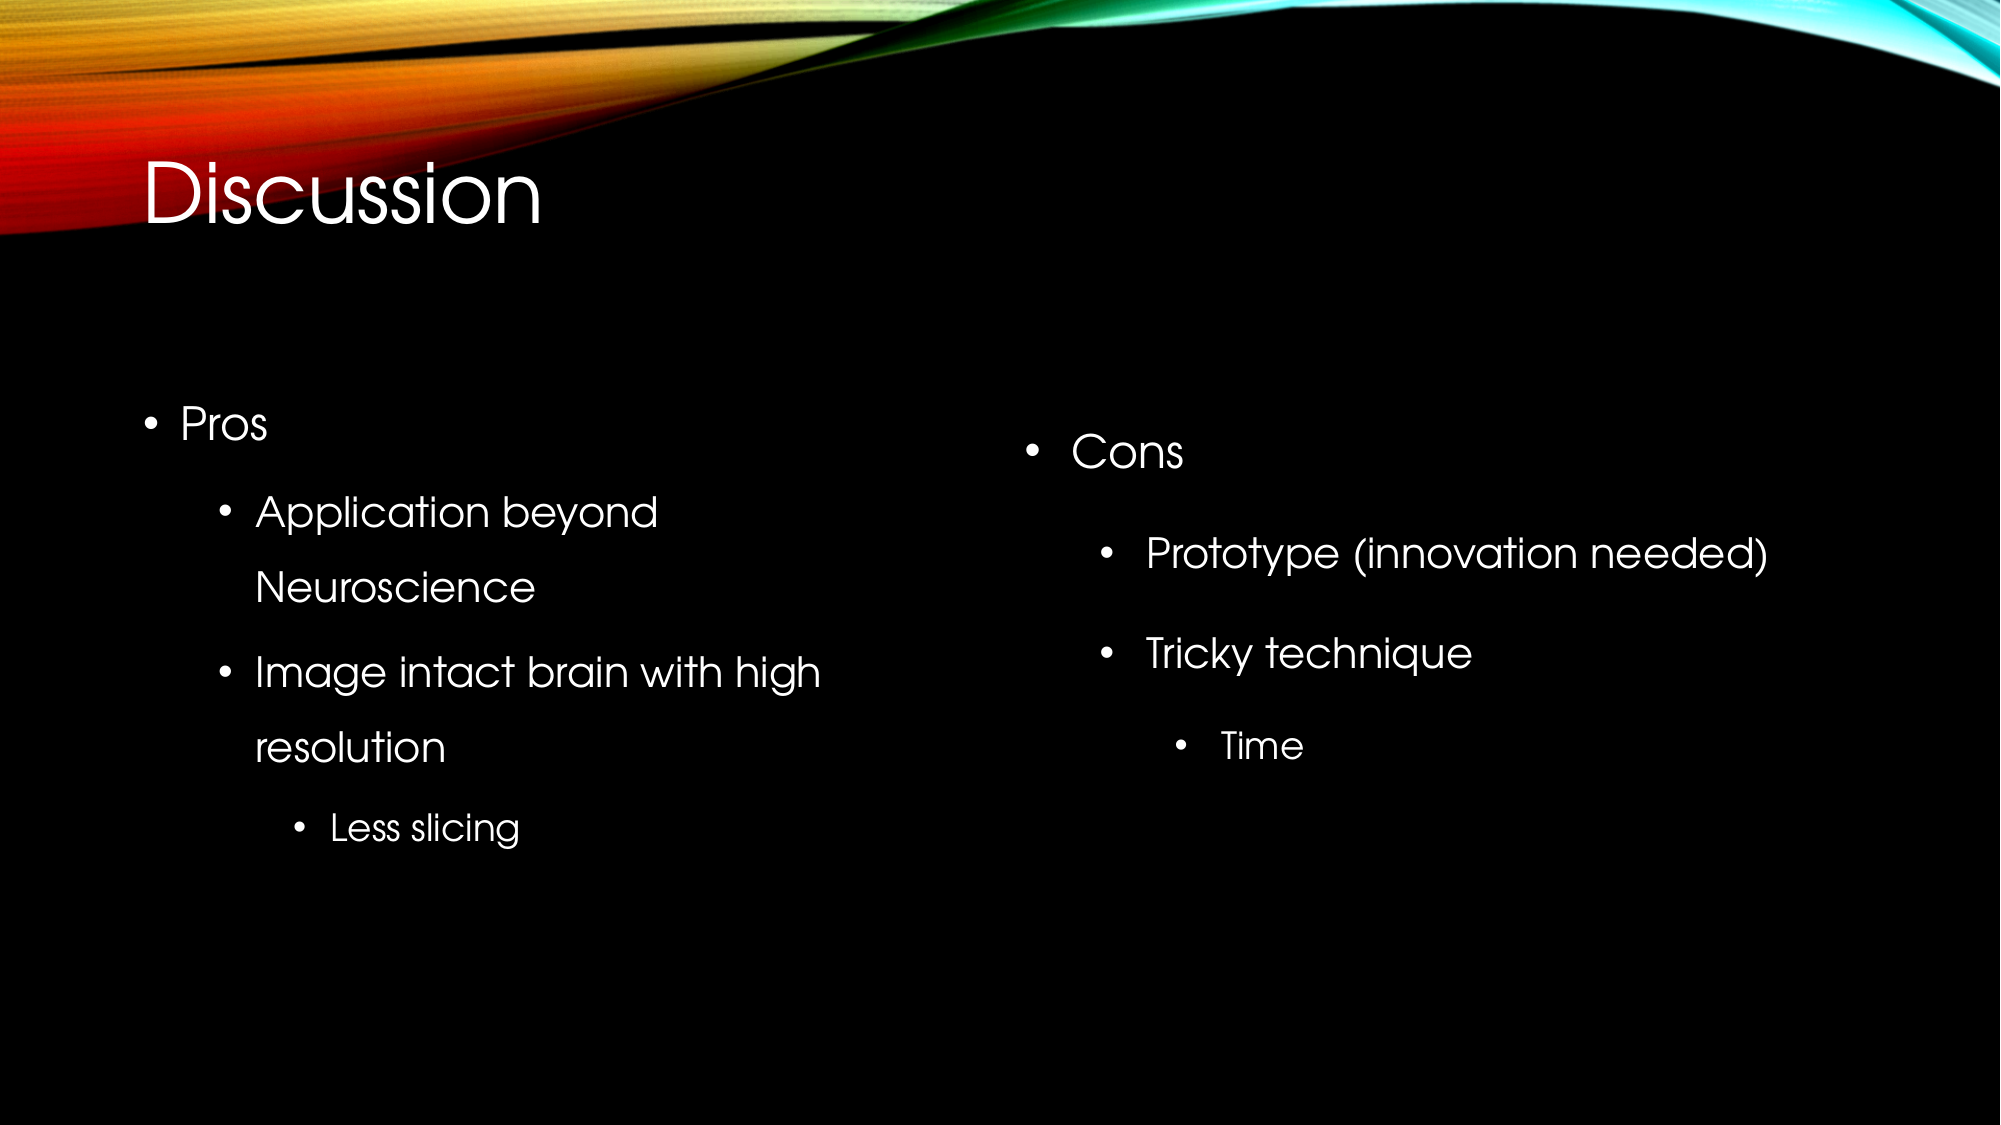

Discussion

Pros
Application beyond Neuroscience
Image intact brain with high resolution
Less slicing
Cons
Prototype (innovation needed)
Tricky technique
Time